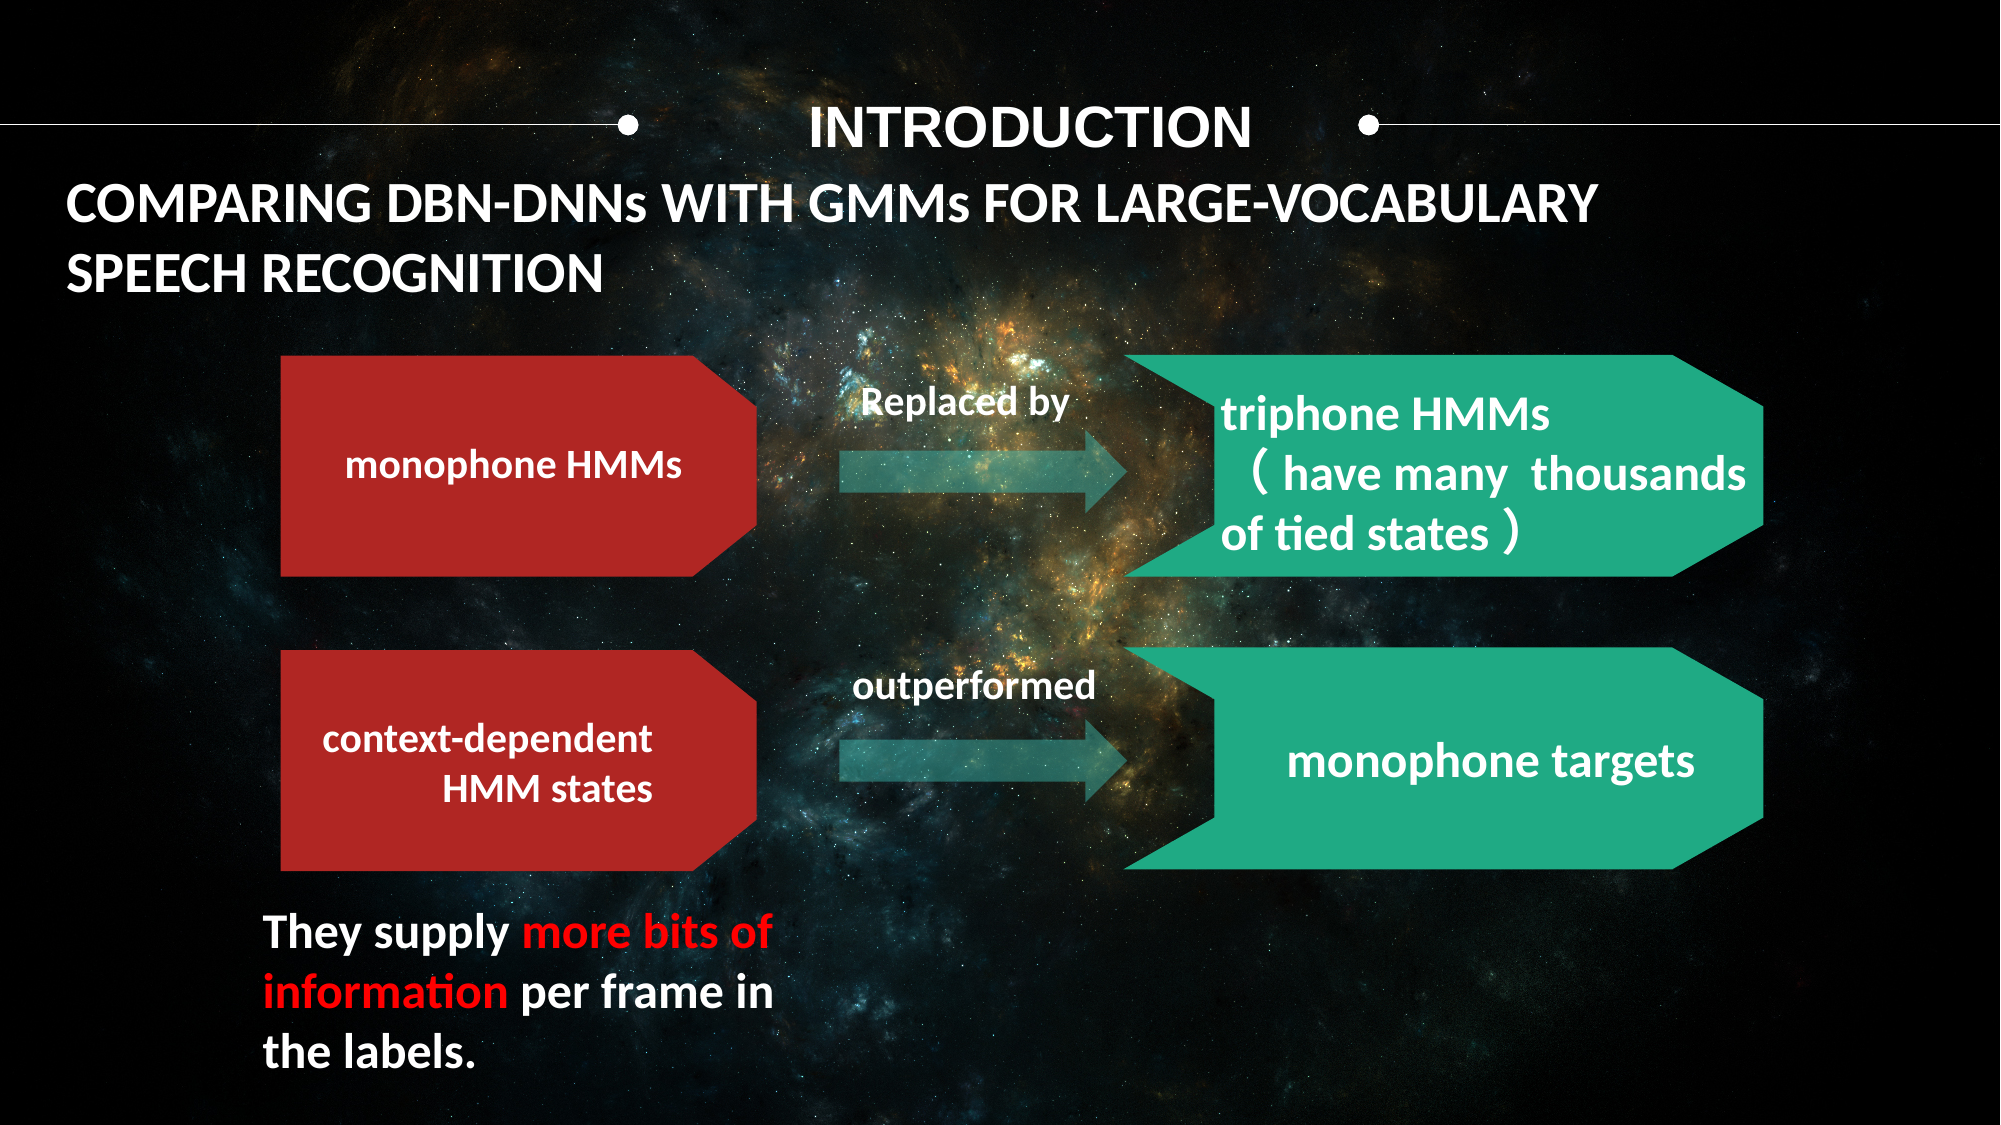

INTRODUCTION
COMPARING DBN-DNNs WITH GMMs FOR LARGE-VOCABULARY
SPEECH RECOGNITION

Replaced by
triphone HMMs
（have many  thousands of tied states）
monophone HMMs

outperformed

context-dependent
 HMM states

monophone targets
They supply more bits of
information per frame in
the labels.